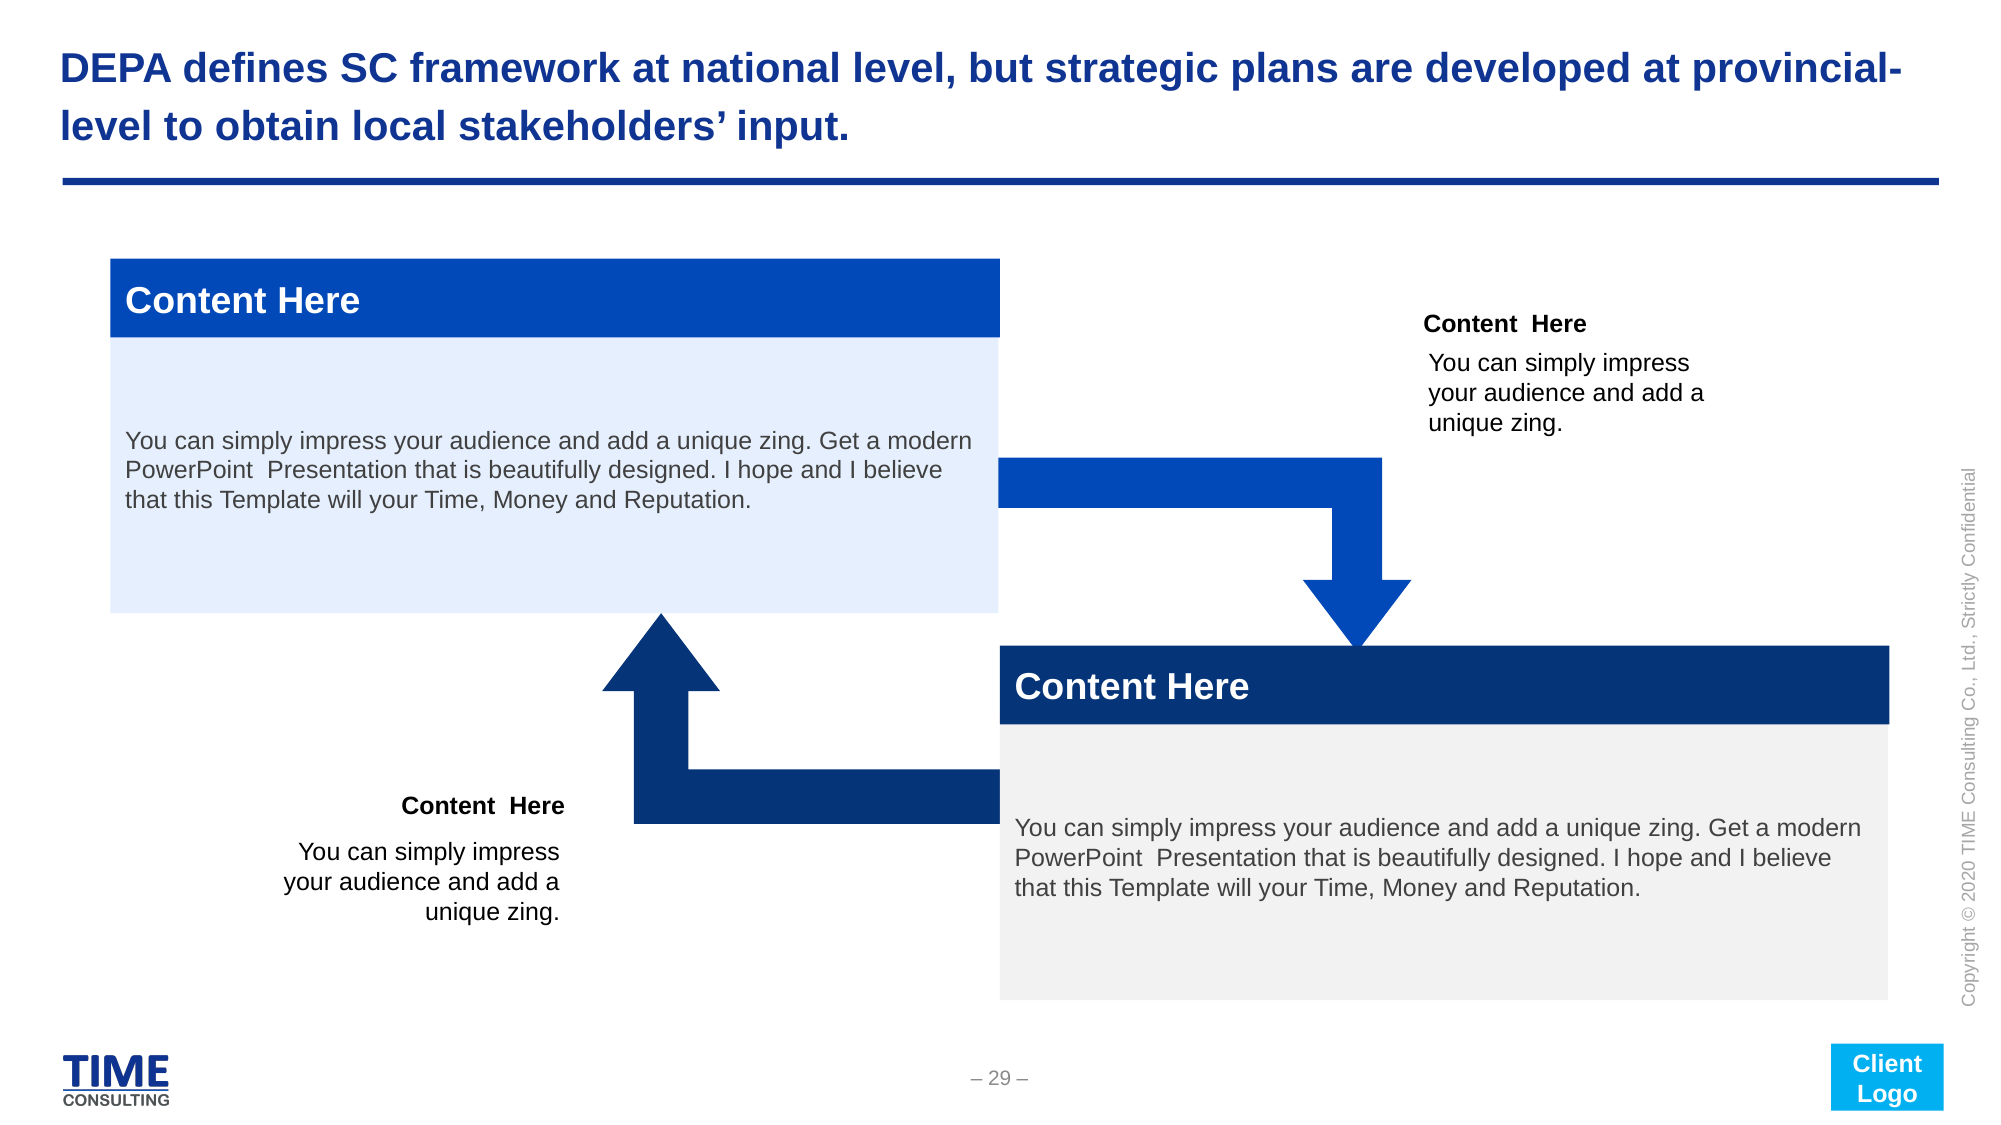

# DEPA defines SC framework at national level, but strategic plans are developed at provincial-level to obtain local stakeholders’ input.
Content Here
Content  Here
You can simply impress your audience and add a unique zing.
You can simply impress your audience and add a unique zing. Get a modern PowerPoint  Presentation that is beautifully designed. I hope and I believe that this Template will your Time, Money and Reputation.
Content  Here

Content Here
You can simply impress your audience and add a unique zing. Get a modern PowerPoint  Presentation that is beautifully designed. I hope and I believe that this Template will your Time, Money and Reputation.
Content  Here
You can simply impress your audience and add a unique zing.
Client Logo